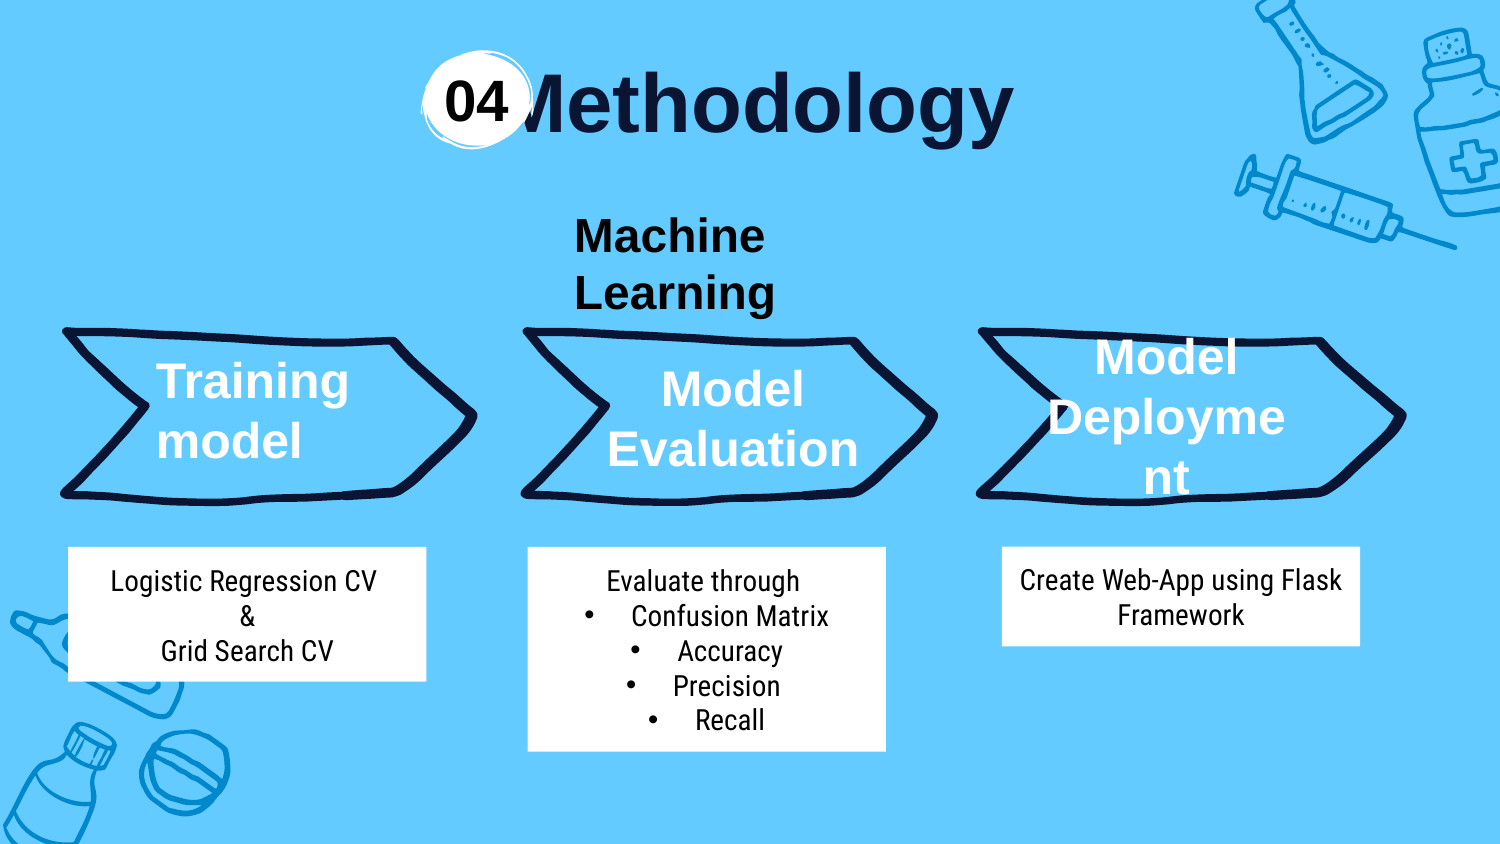

# Methodology

04
Machine Learning

Training model
Model Deployment
Model Evaluation
Create Web-App using Flask Framework
Logistic Regression CV
&
Grid Search CV
Evaluate through
Confusion Matrix
Accuracy
Precision
Recall